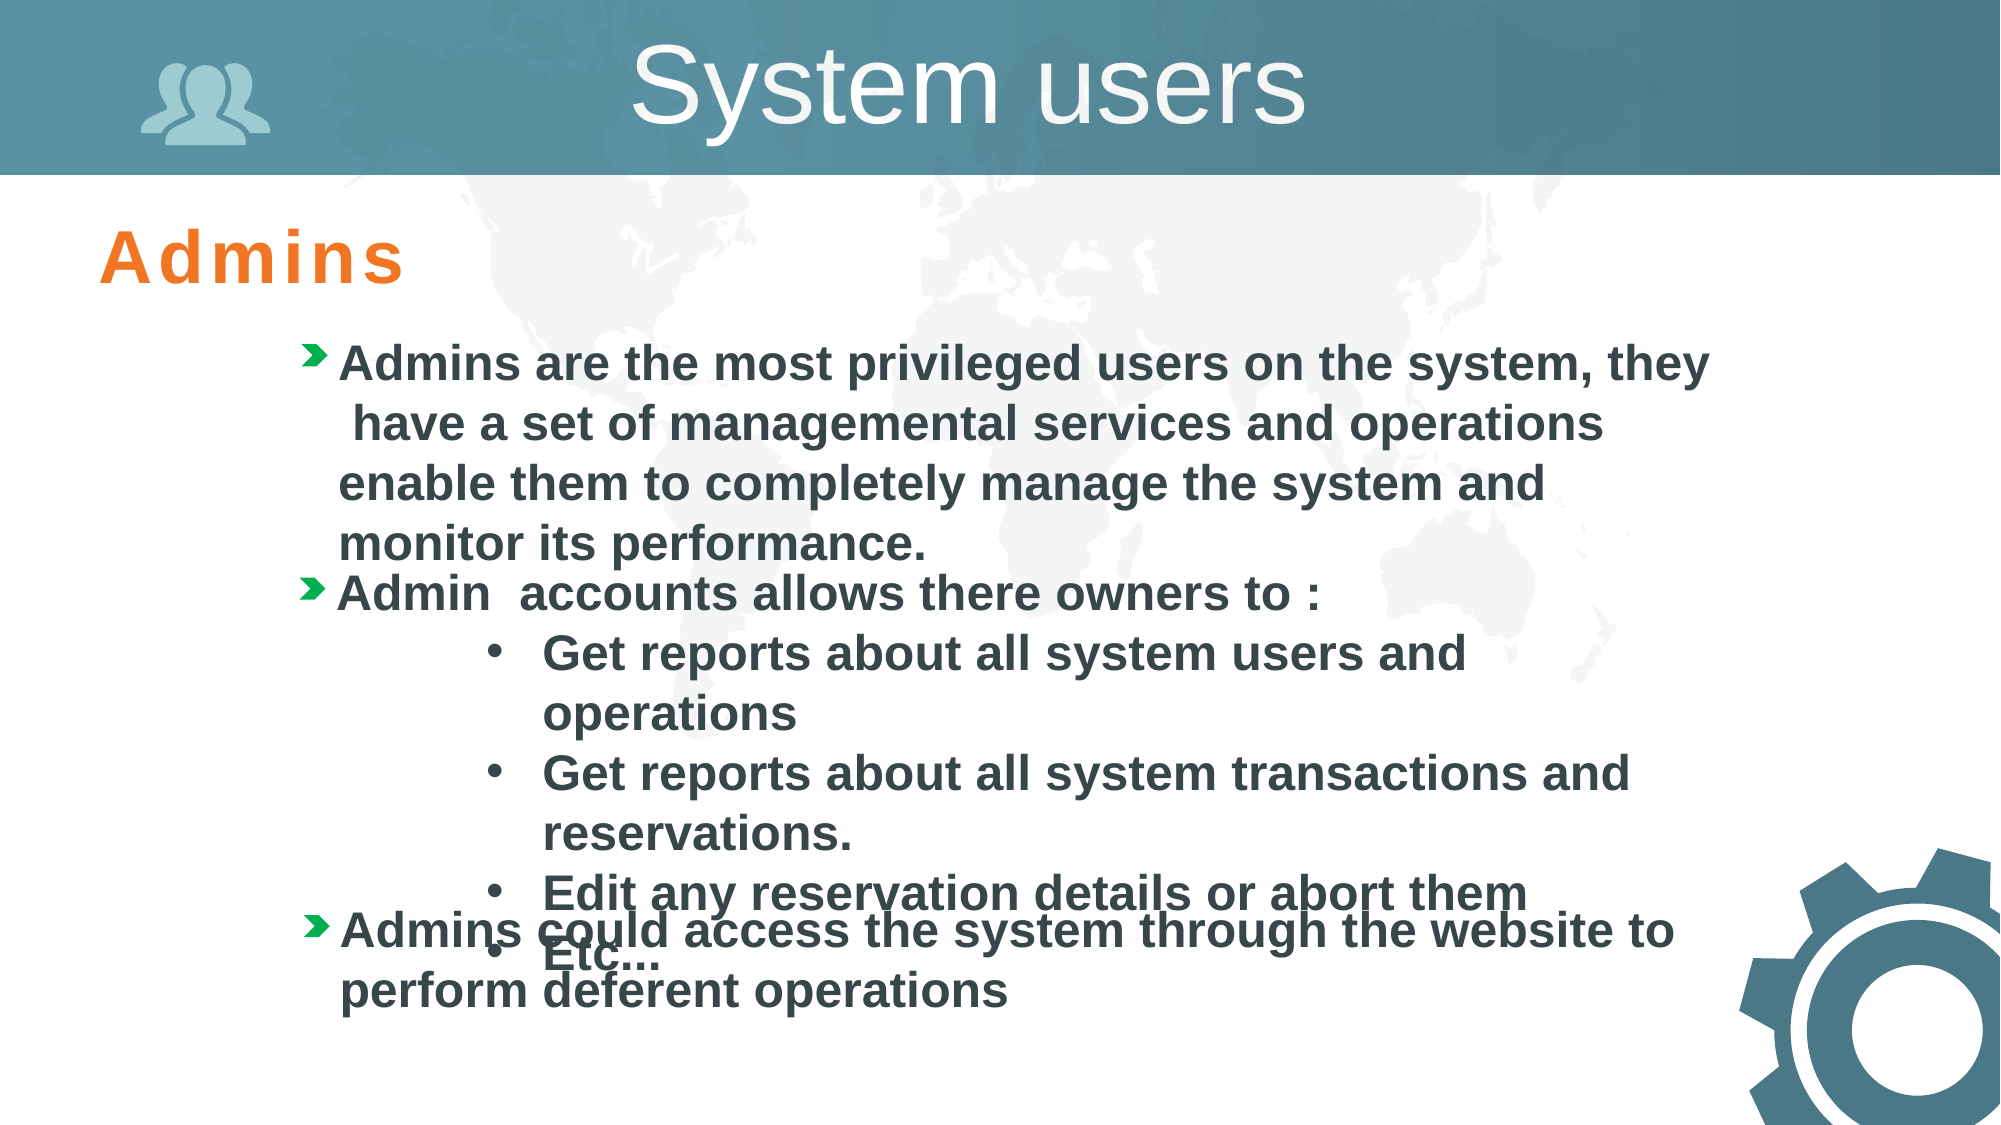

System users

Admins
Admins are the most privileged users on the system, they  have a set of managemental services and operations enable them to completely manage the system and monitor its performance.

Admin  accounts allows there owners to :
Get reports about all system users and operations
Get reports about all system transactions and reservations.
Edit any reservation details or abort them
Etc...

Admins could access the system through the website to perform deferent operations